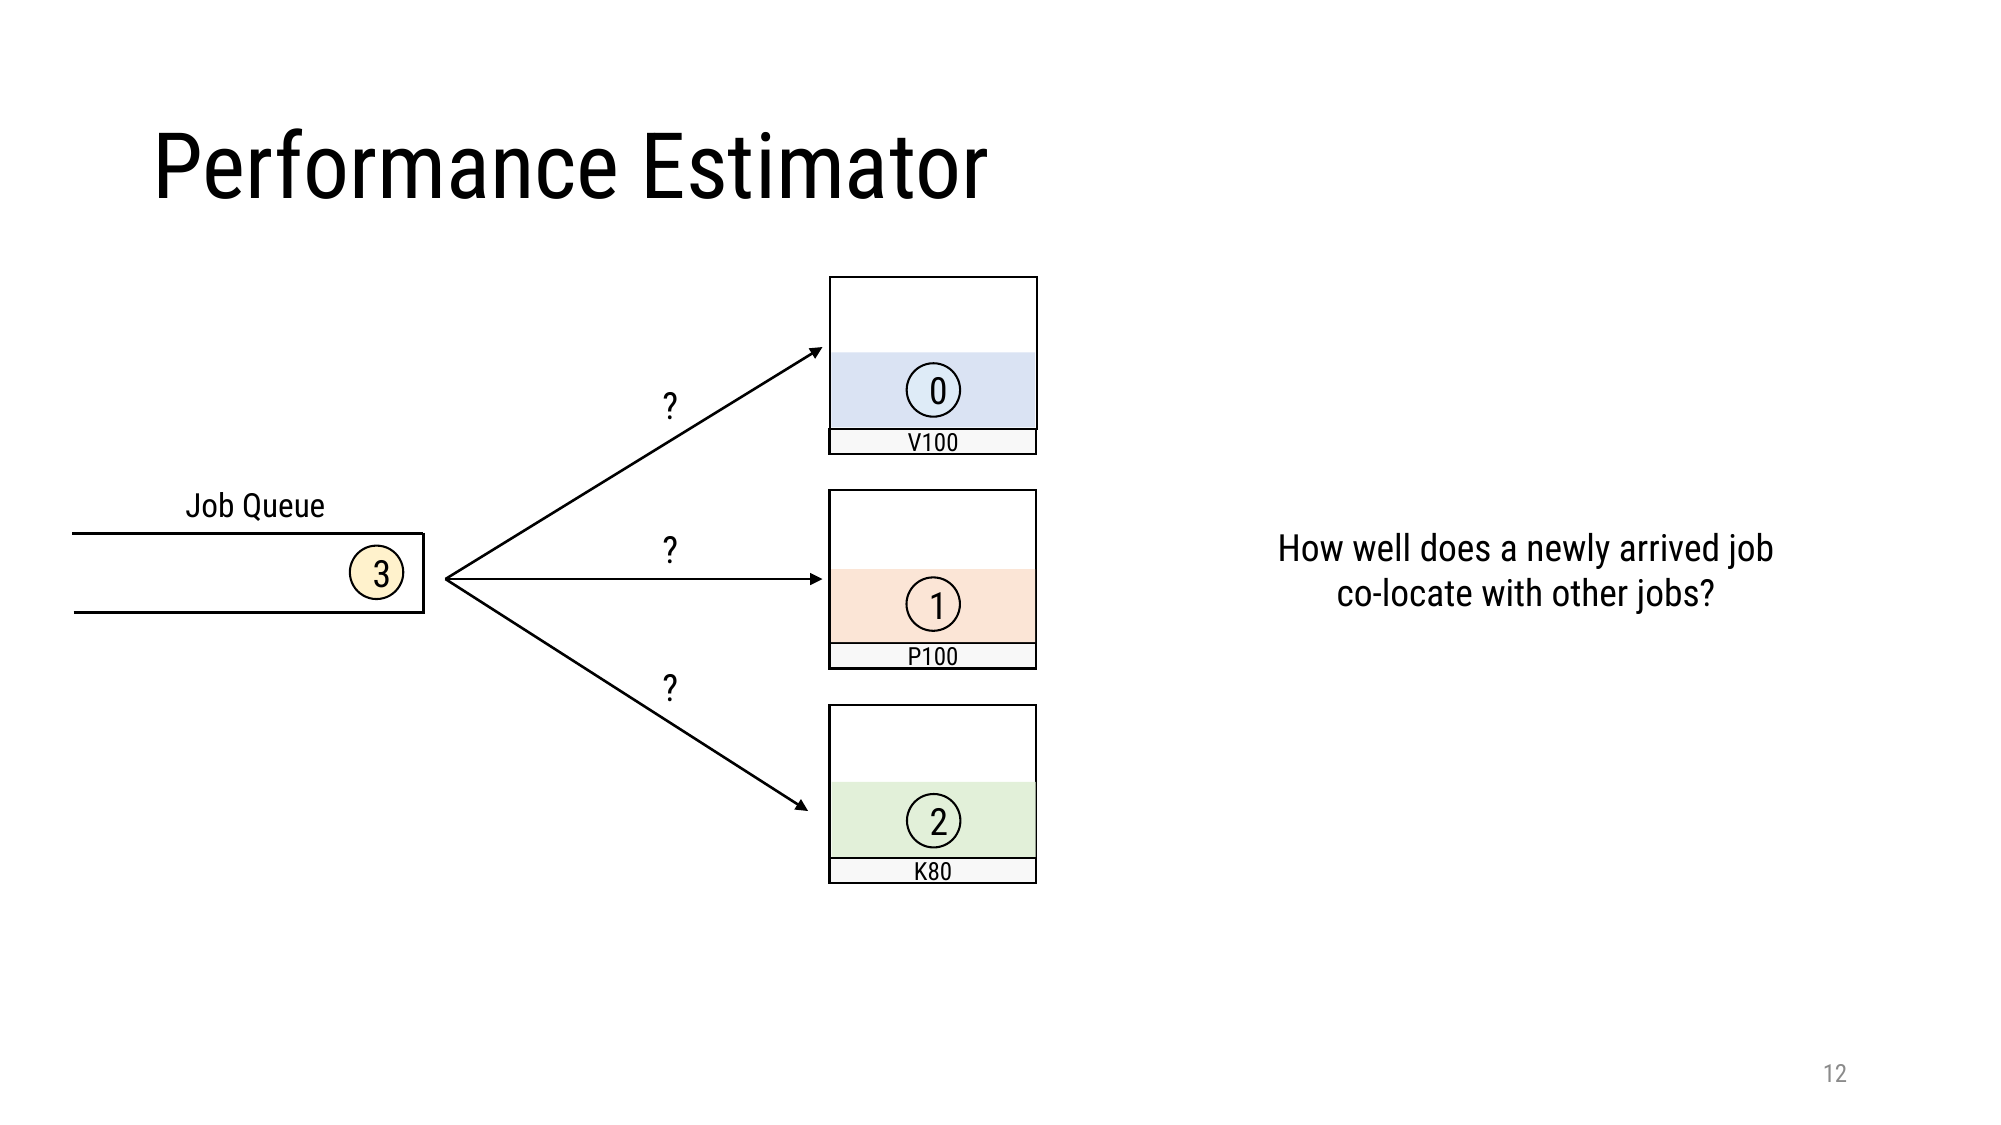

# Performance Estimator

V100

0
?
 Job Queue

P100
How well does a newly arrived job
co-locate with other jobs?
?
3

1
?

K80

2
12